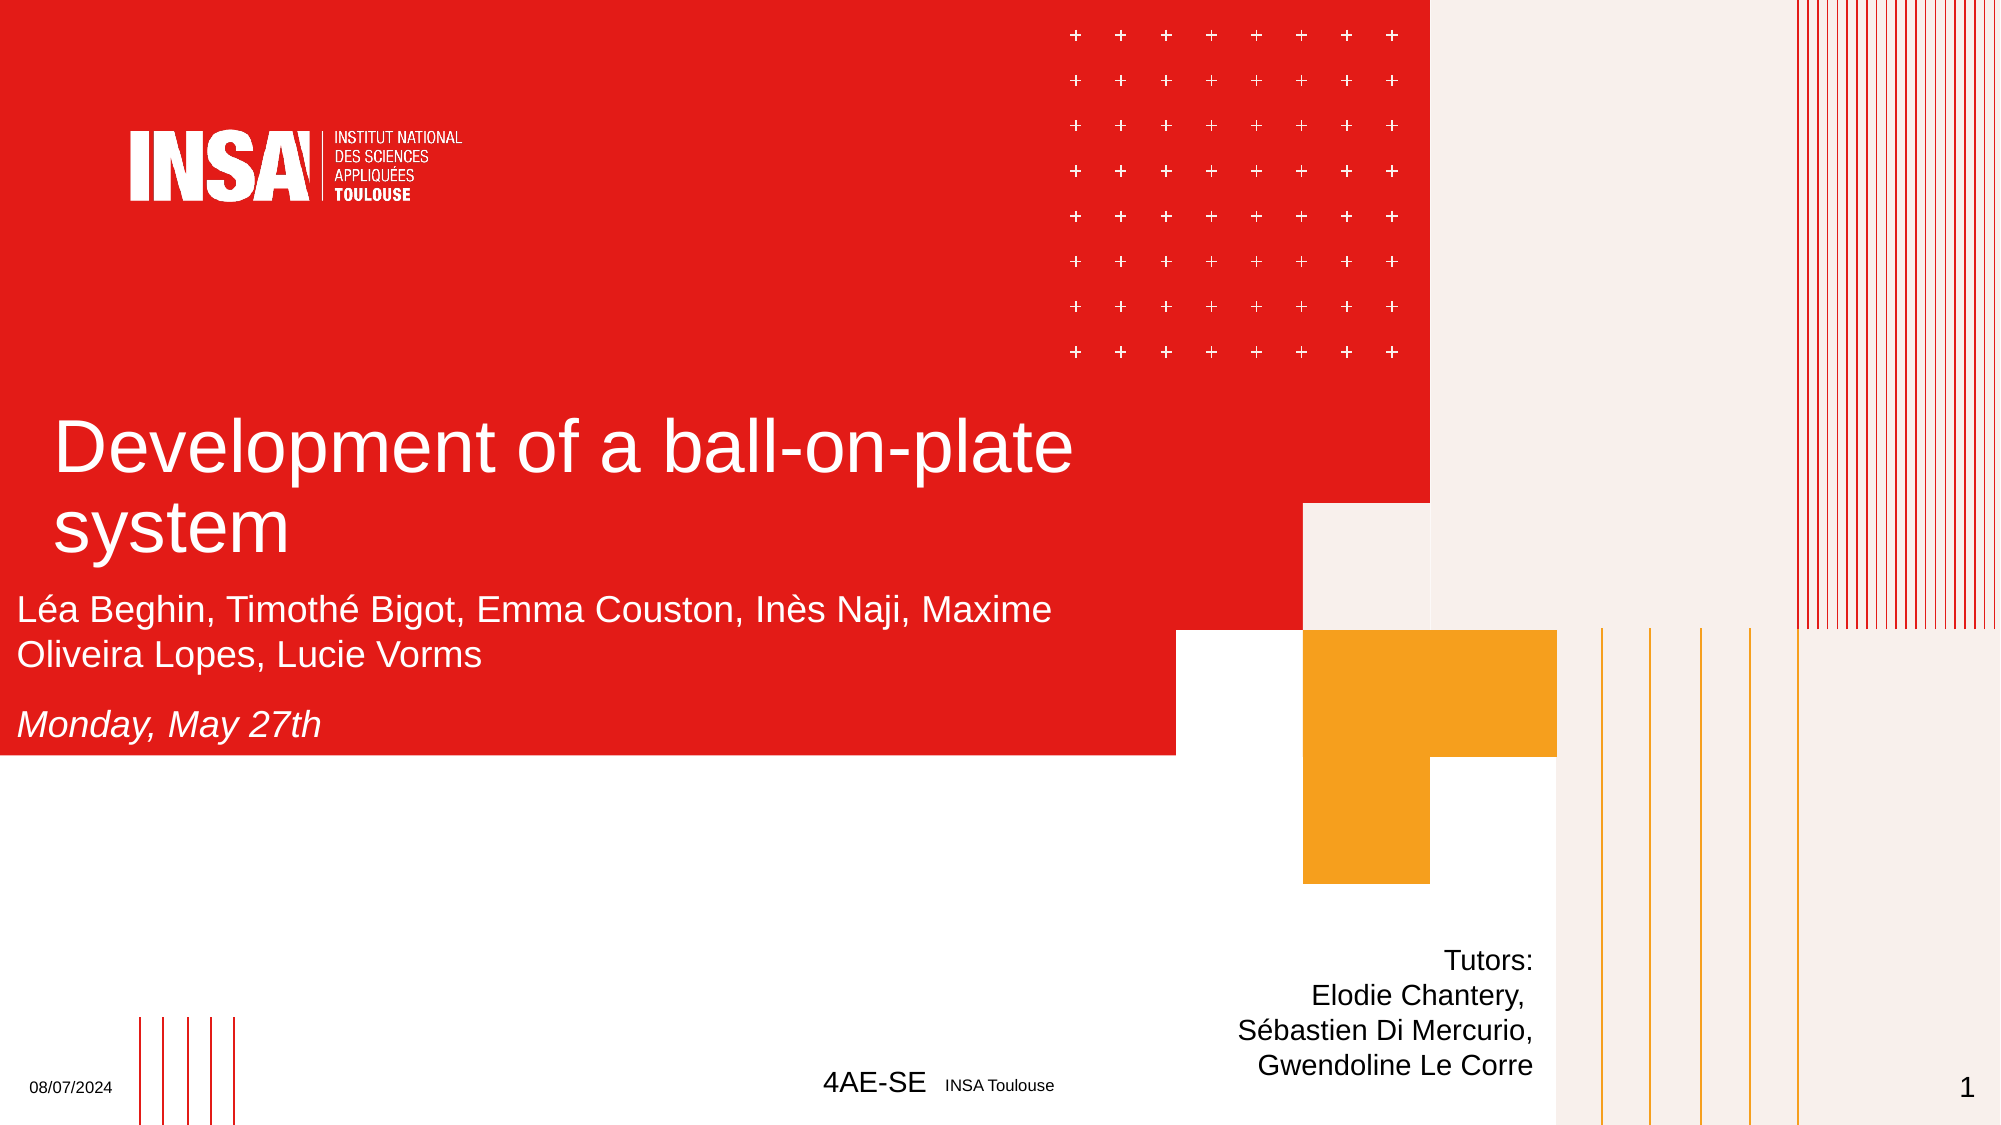

CONTEXT
# Development of a ball-on-plate system
Léa Beghin, Timothé Bigot, Emma Couston, Inès Naji, Maxime Oliveira Lopes, Lucie Vorms
Monday, May 27th
Tutors:
 Elodie Chantery,
Sébastien Di Mercurio,
 Gwendoline Le Corre

INSA Toulouse
1
08/07/2024
4AE-SE